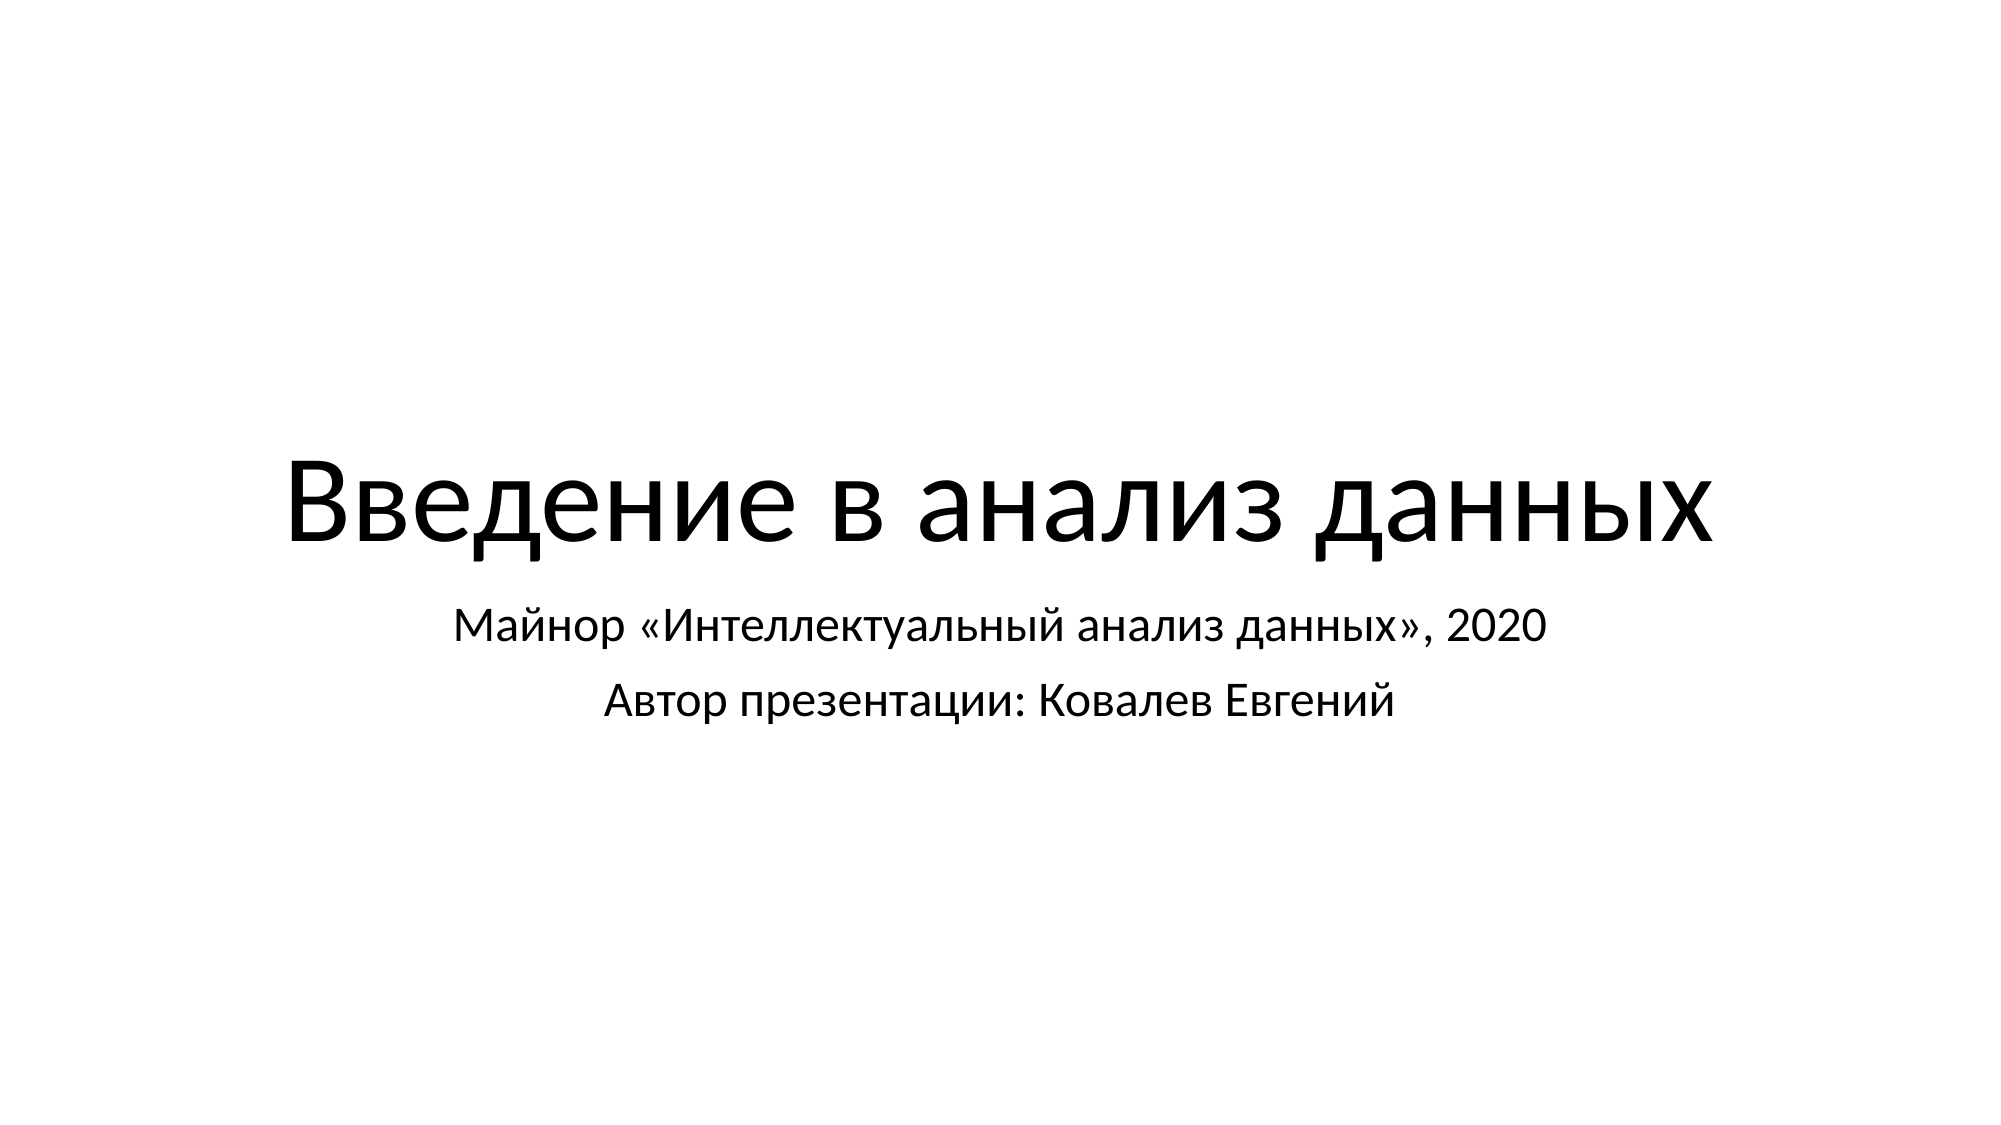

# Введение в анализ данных
Майнор «Интеллектуальный анализ данных», 2020
Автор презентации: Ковалев Евгений